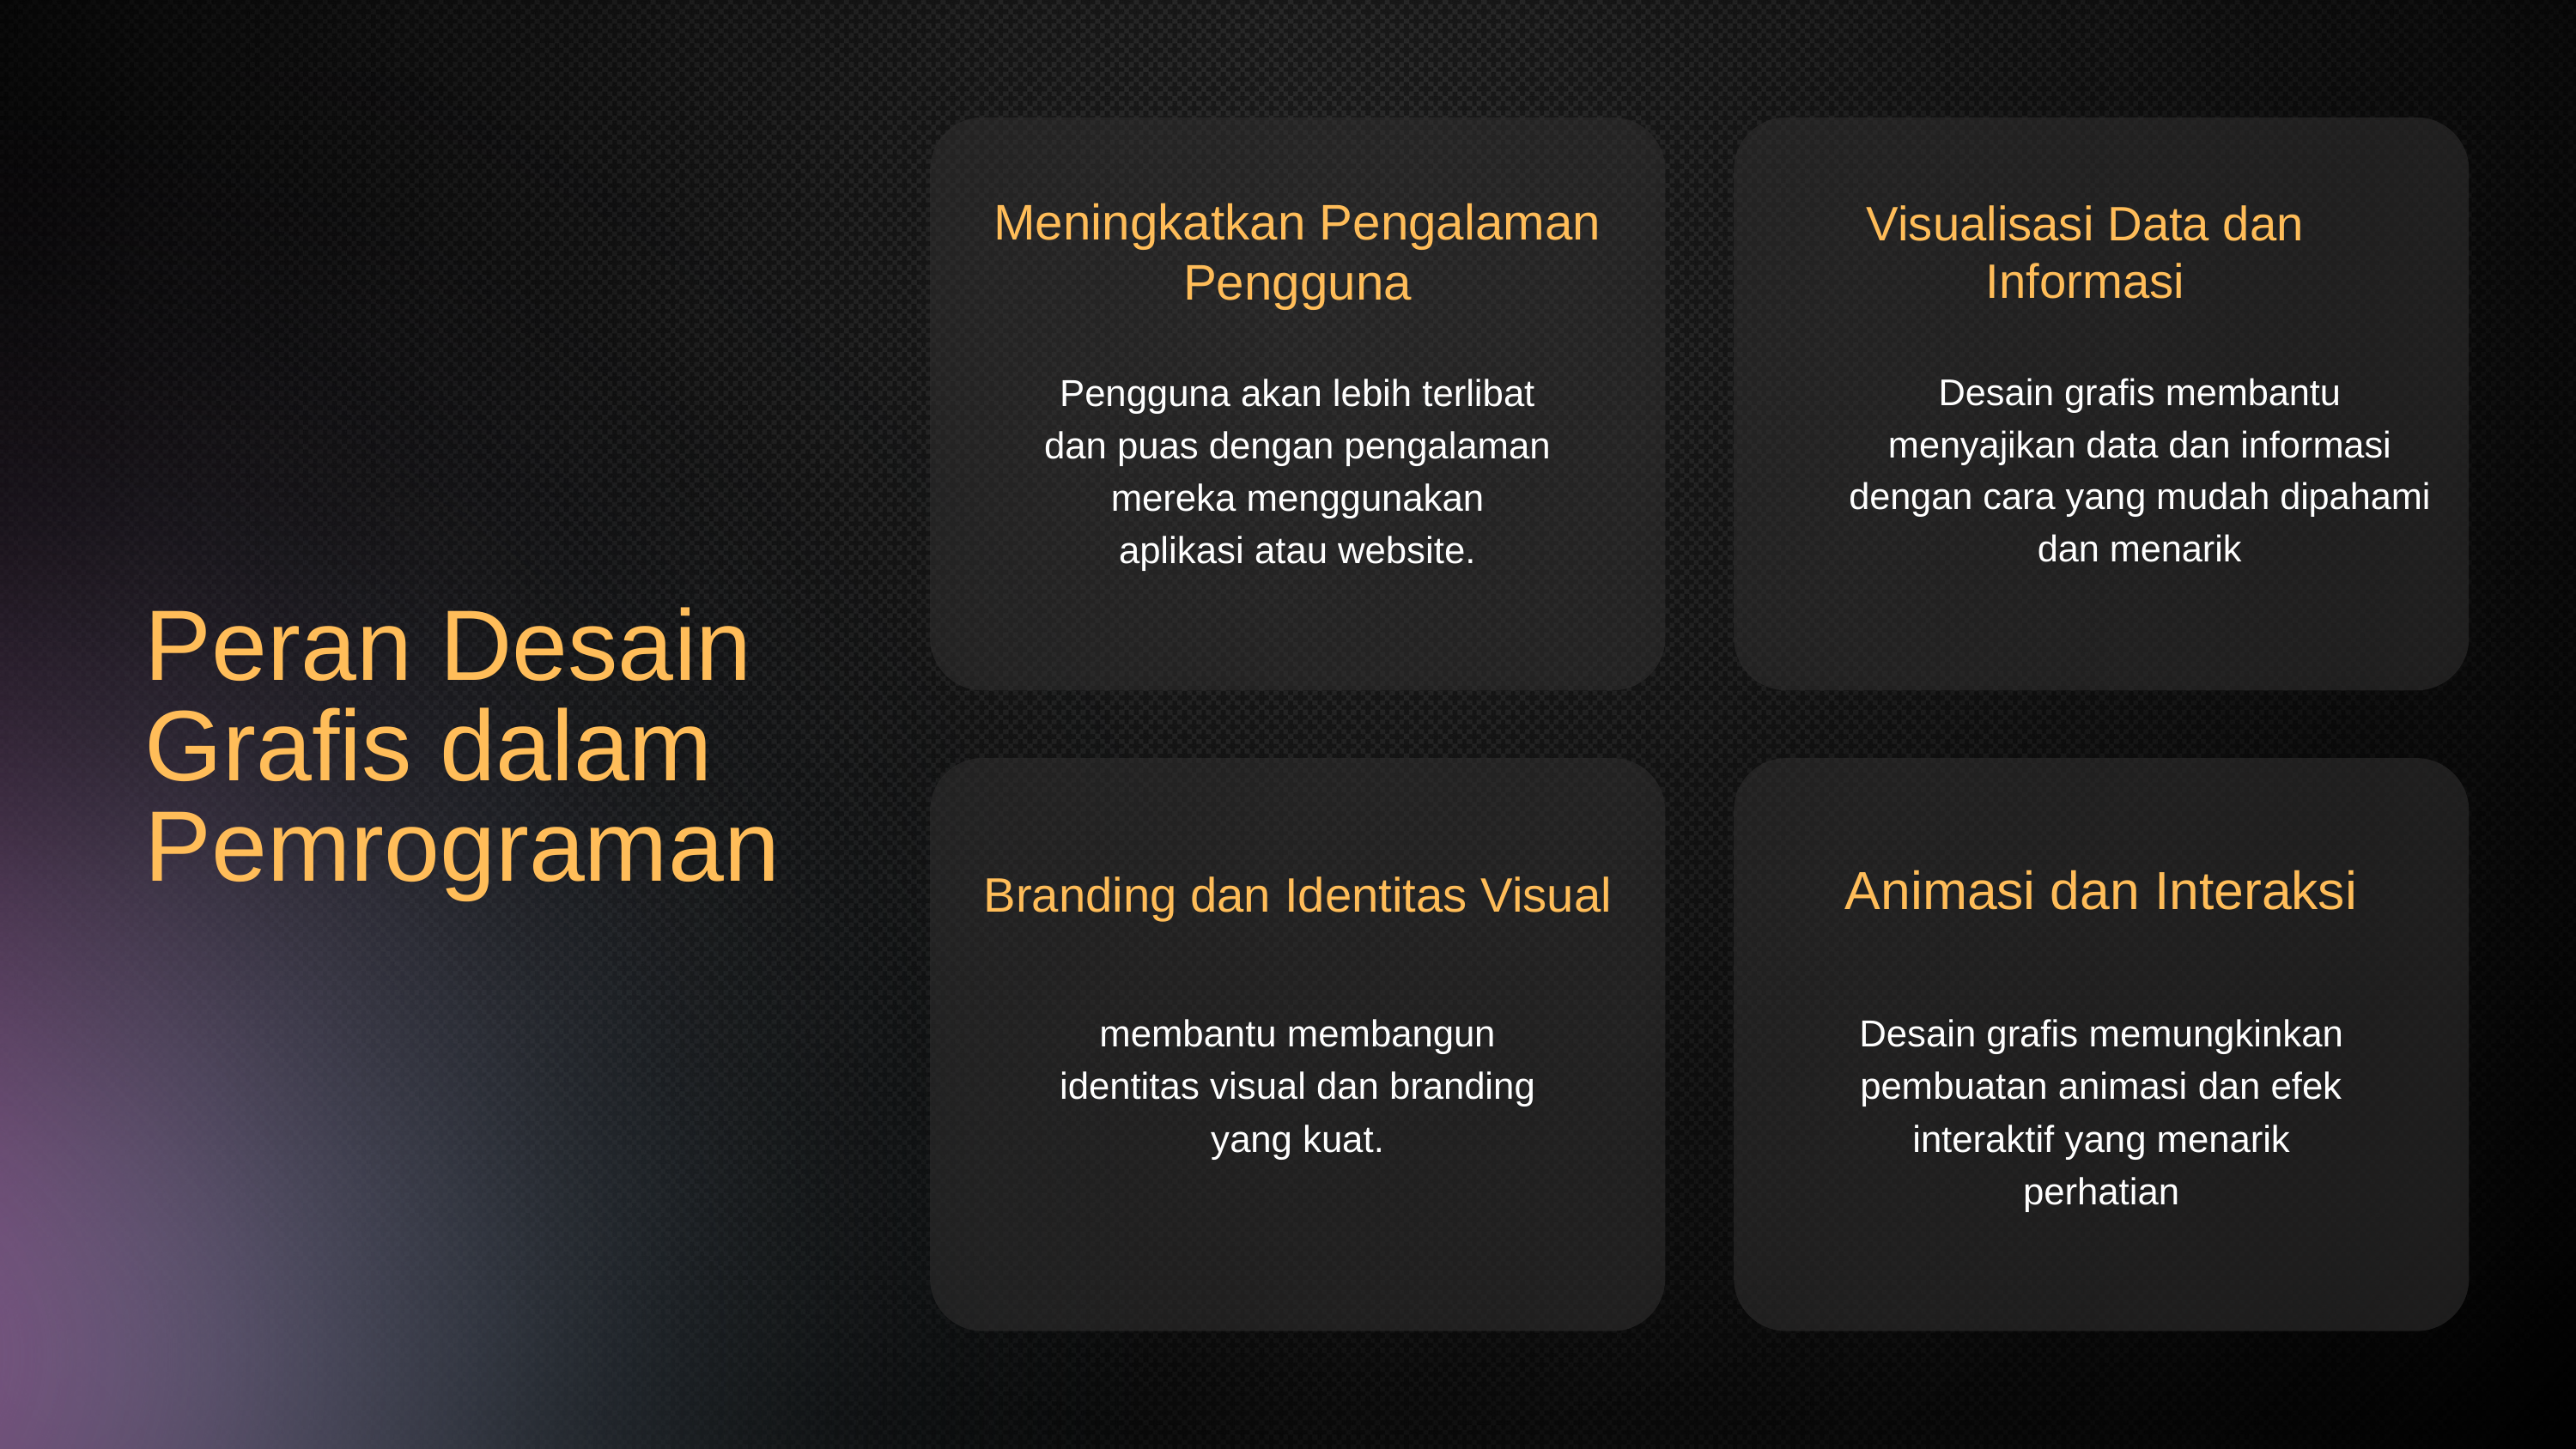

Meningkatkan Pengalaman Pengguna
Visualisasi Data dan Informasi
Pengguna akan lebih terlibat dan puas dengan pengalaman mereka menggunakan aplikasi atau website.
Desain grafis membantu menyajikan data dan informasi dengan cara yang mudah dipahami dan menarik
Peran Desain Grafis dalam Pemrograman

Animasi dan Interaksi
Branding dan Identitas Visual
membantu membangun identitas visual dan branding yang kuat.
Desain grafis memungkinkan pembuatan animasi dan efek interaktif yang menarik perhatian